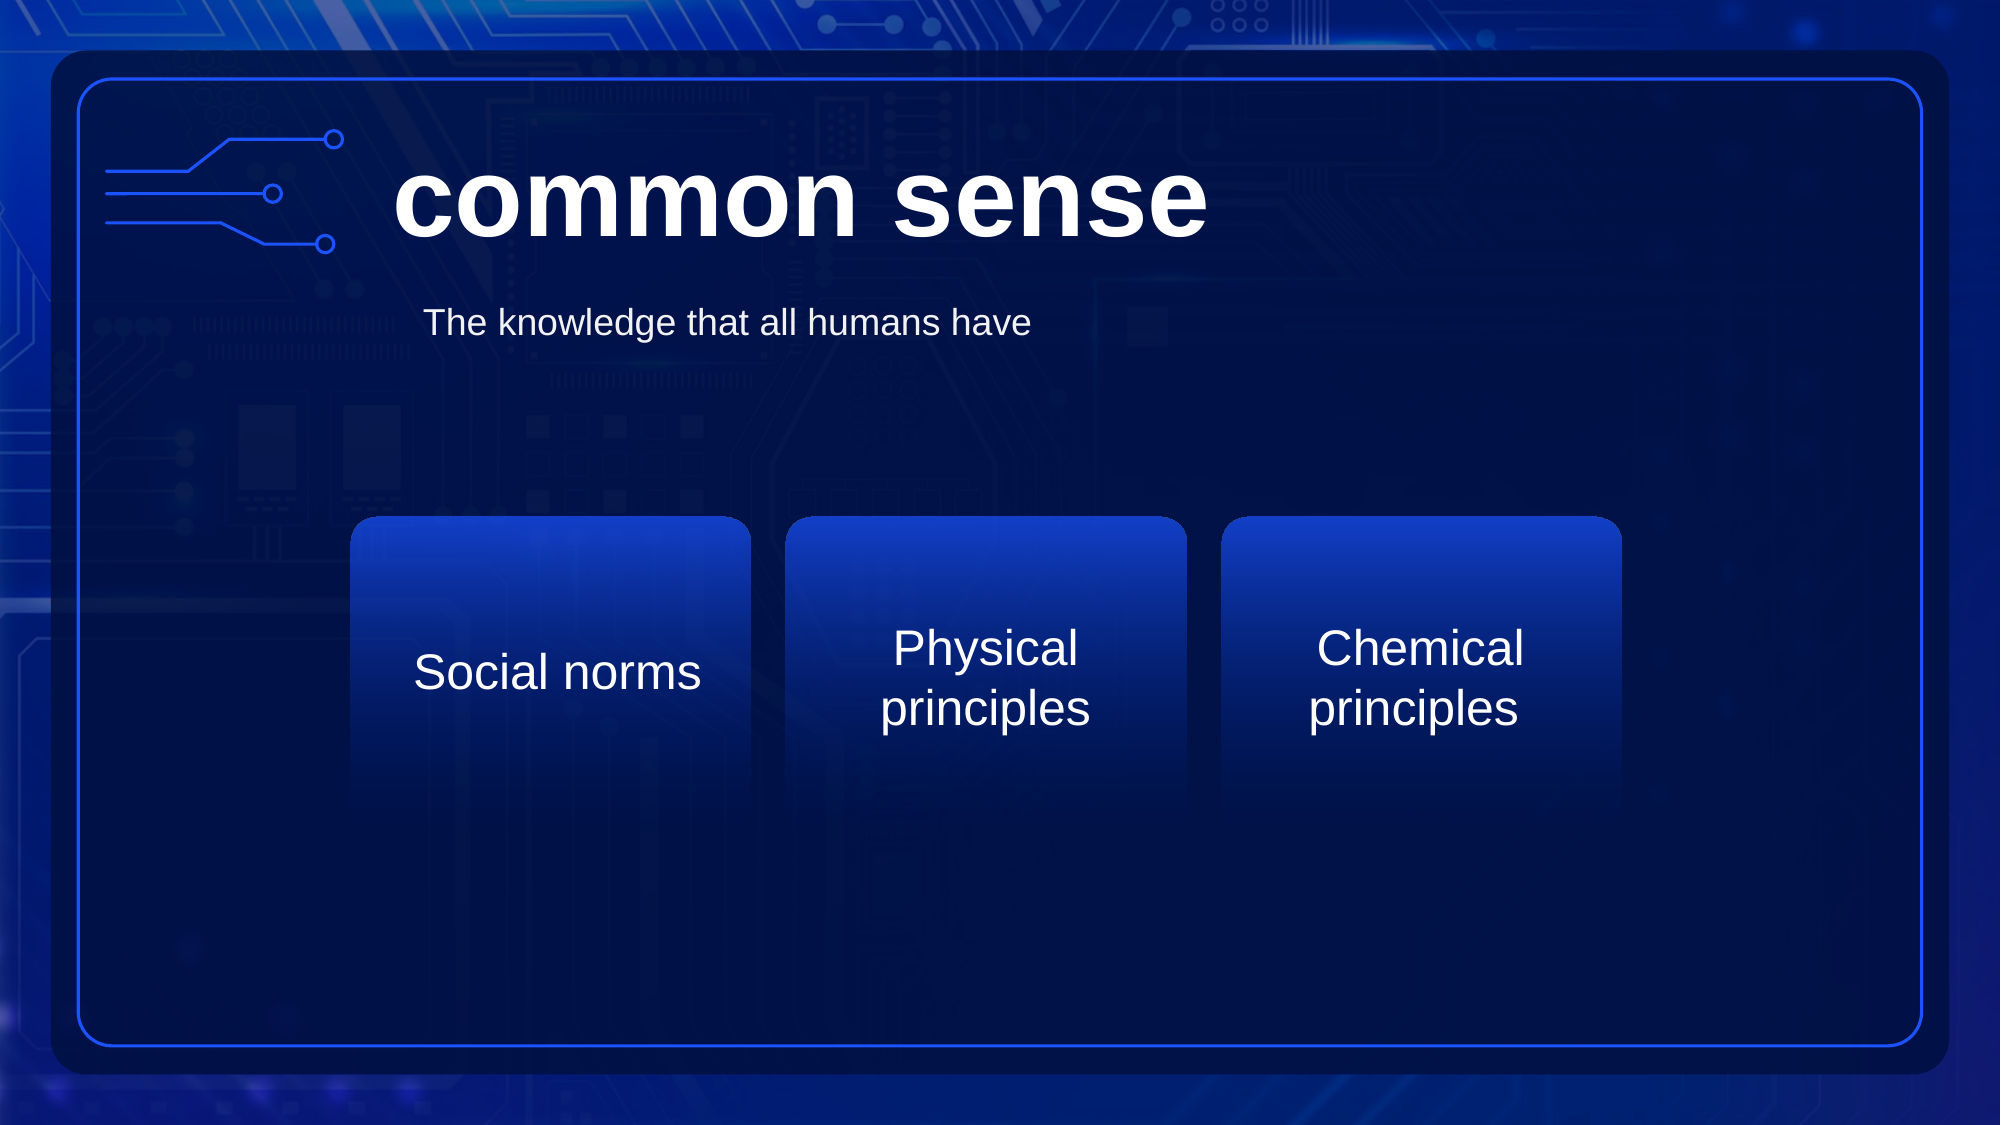

common sense

 The knowledge that all humans have

Physical principles
 Chemical principles
Social norms